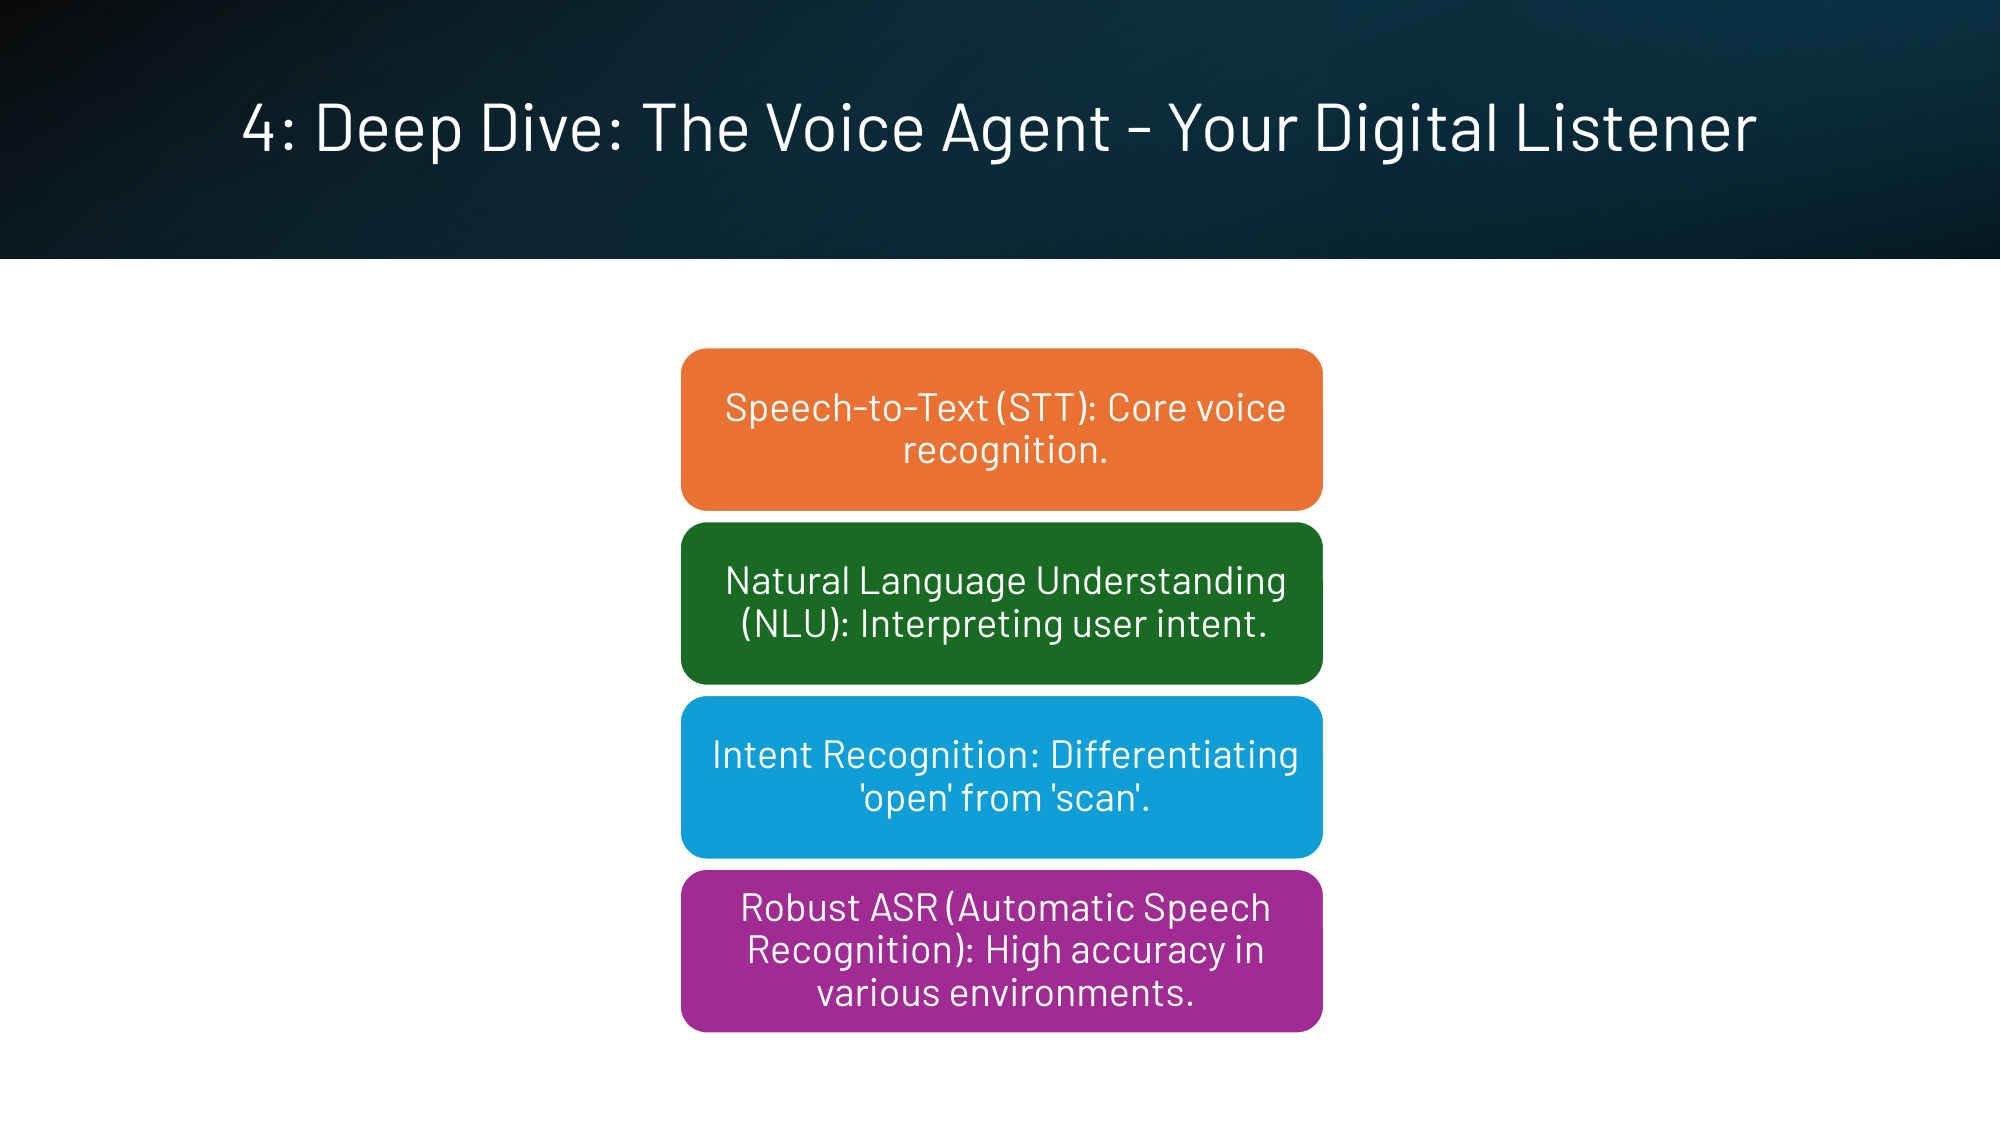

# 4: Deep Dive: The Voice Agent - Your Digital Listener
Speech-to-Text (STT): Core voice recognition.
Natural Language Understanding (NLU): Interpreting user intent.
Intent Recognition: Differentiating 'open' from 'scan'.
Robust ASR (Automatic Speech Recognition): High accuracy in various environments.